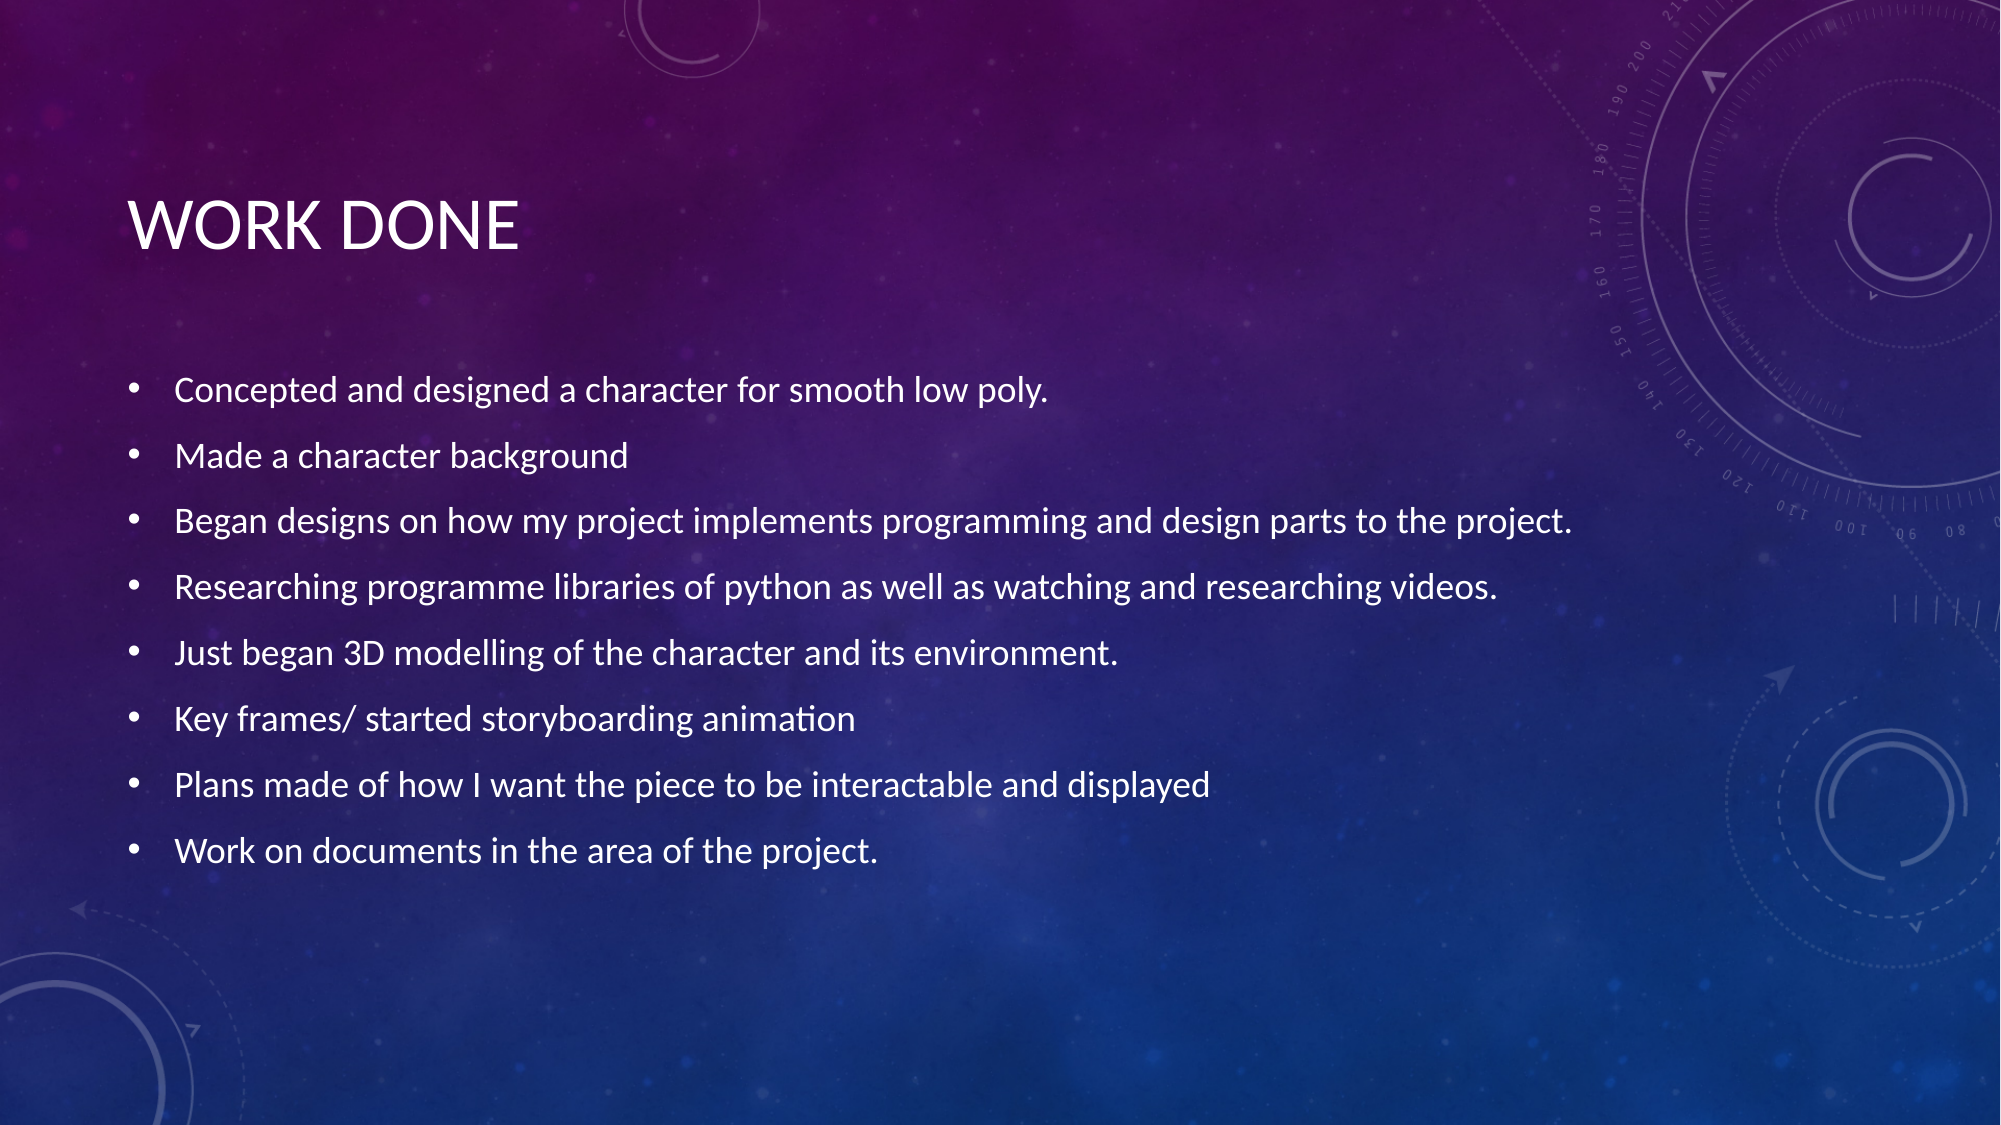

# Work done
Concepted and designed a character for smooth low poly.
Made a character background
Began designs on how my project implements programming and design parts to the project.
Researching programme libraries of python as well as watching and researching videos.
Just began 3D modelling of the character and its environment.
Key frames/ started storyboarding animation
Plans made of how I want the piece to be interactable and displayed
Work on documents in the area of the project.